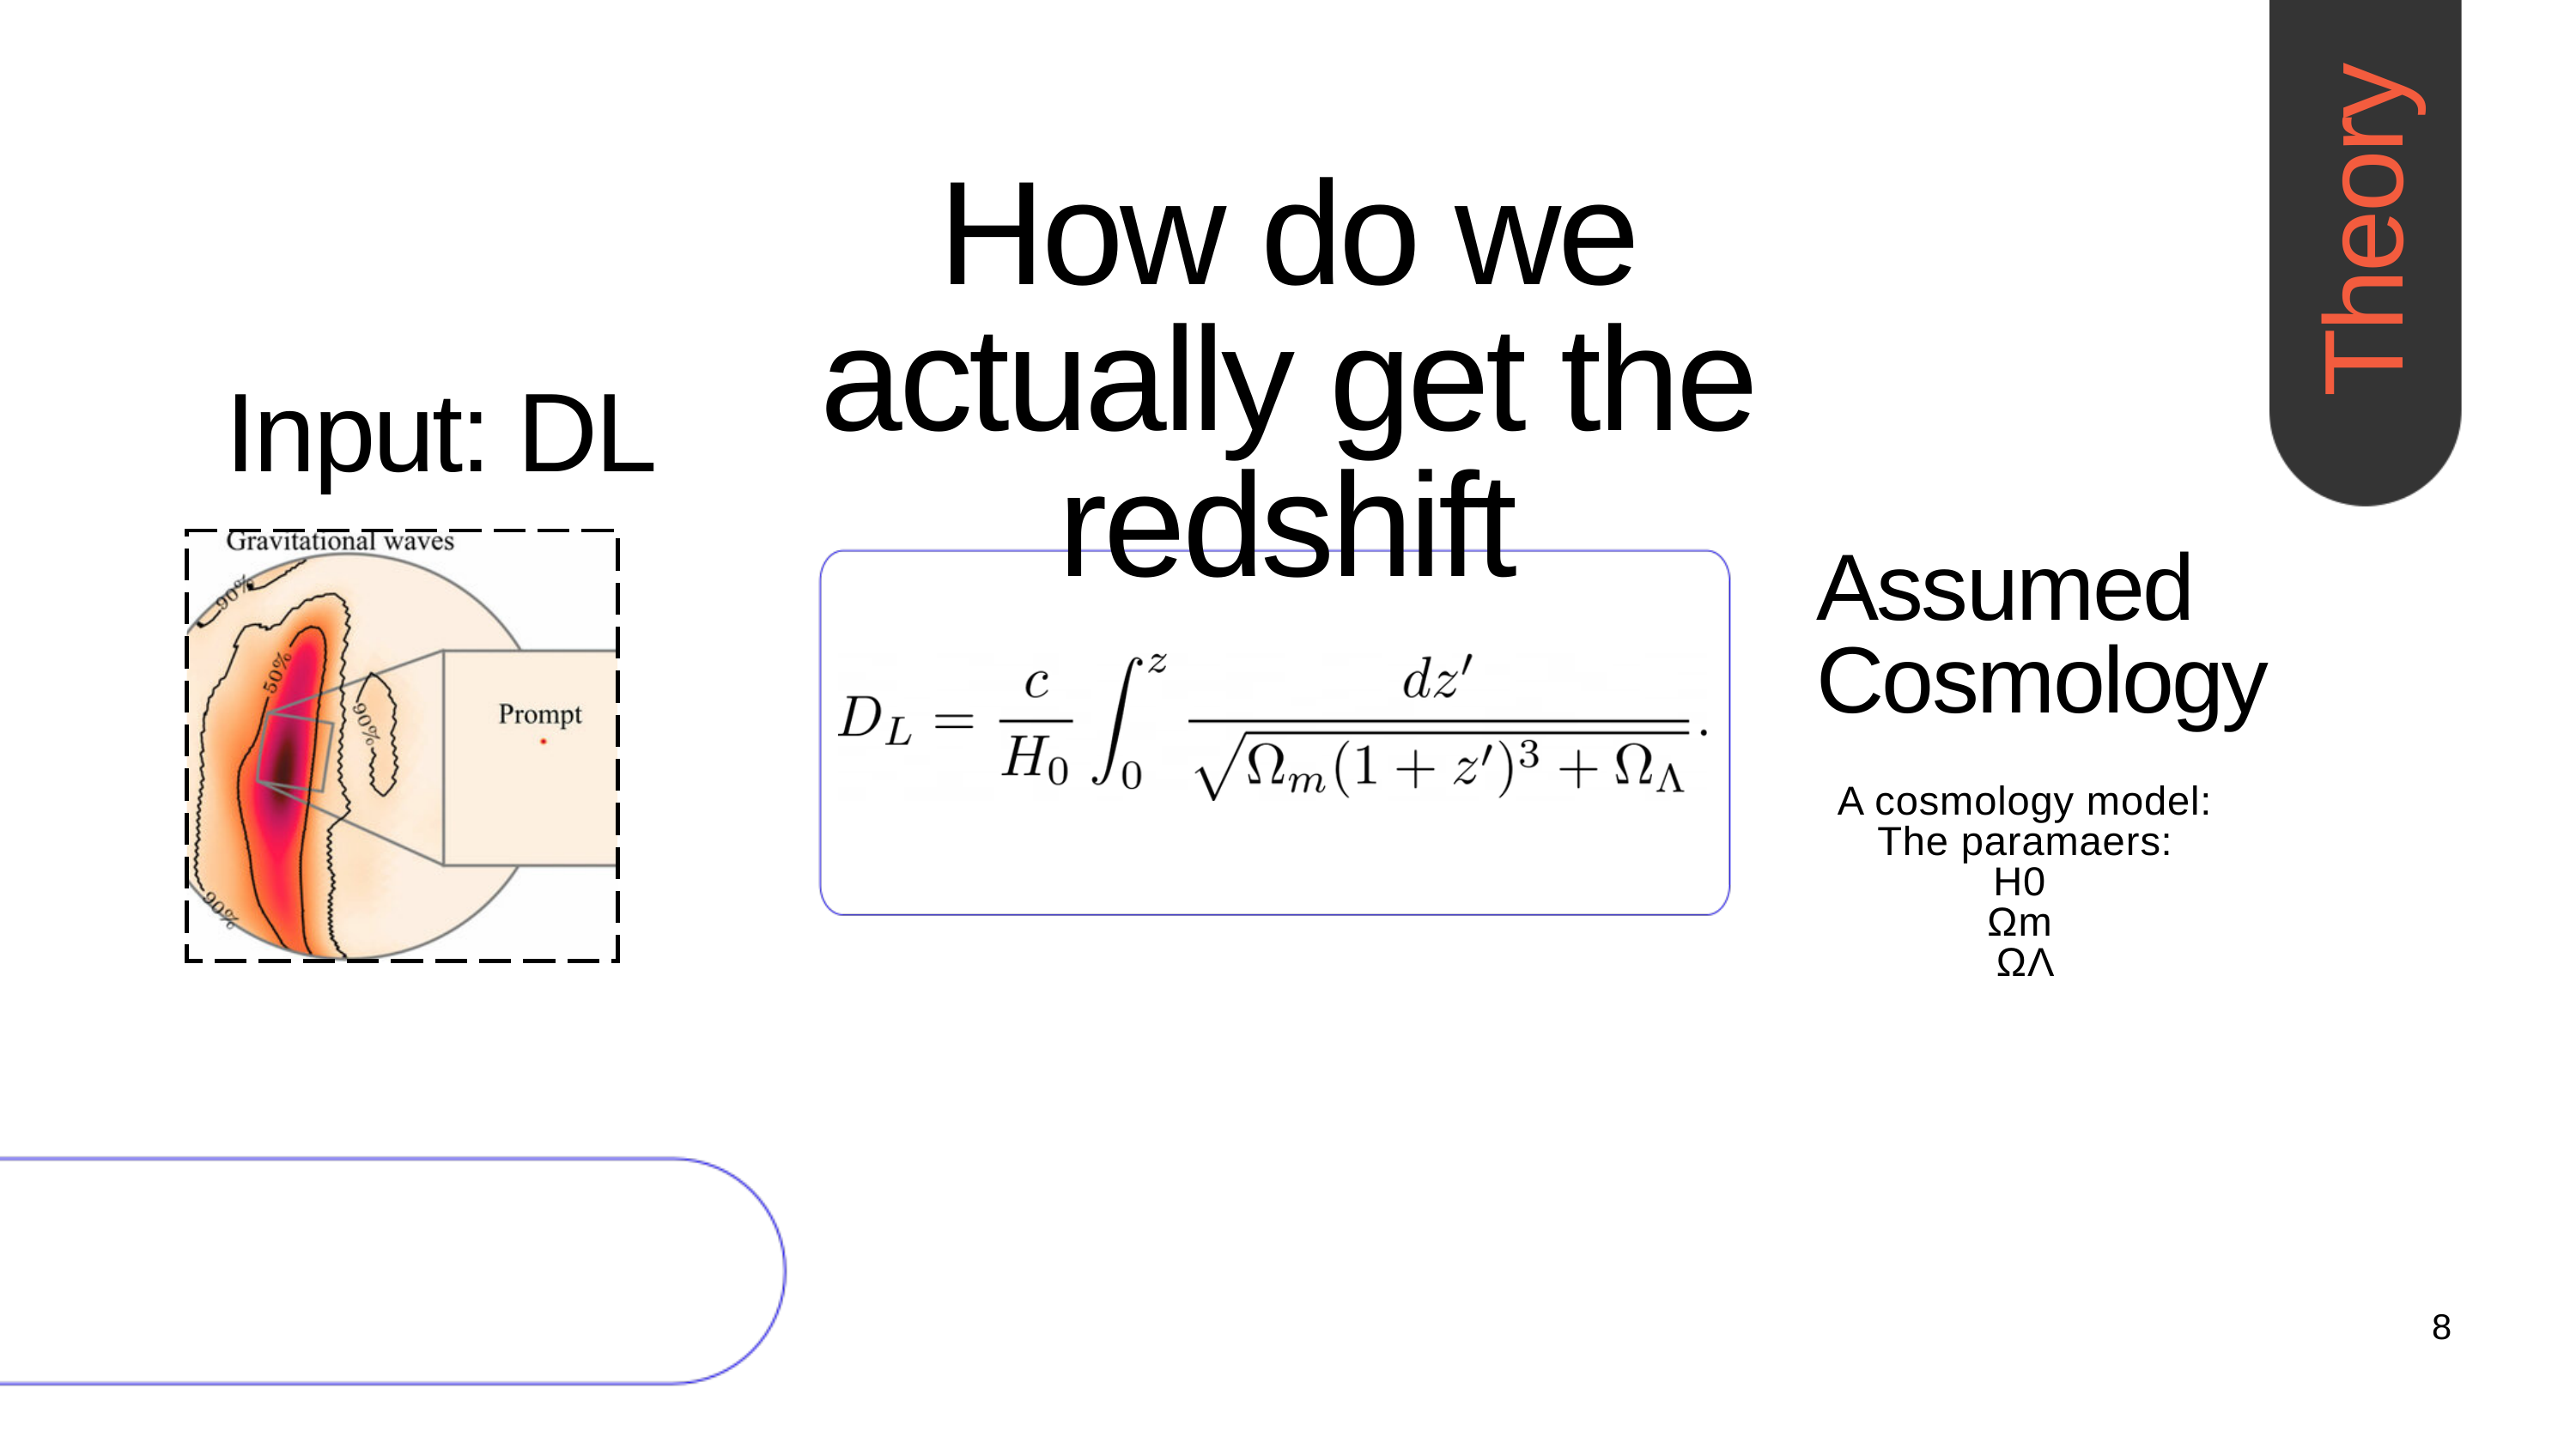

Thynk Unlimited
How do we actually get the redshift
Theory
Input: DL

Assumed
Cosmology

A cosmology model:
The paramaers:
H0
Ωm
ΩΛ

8